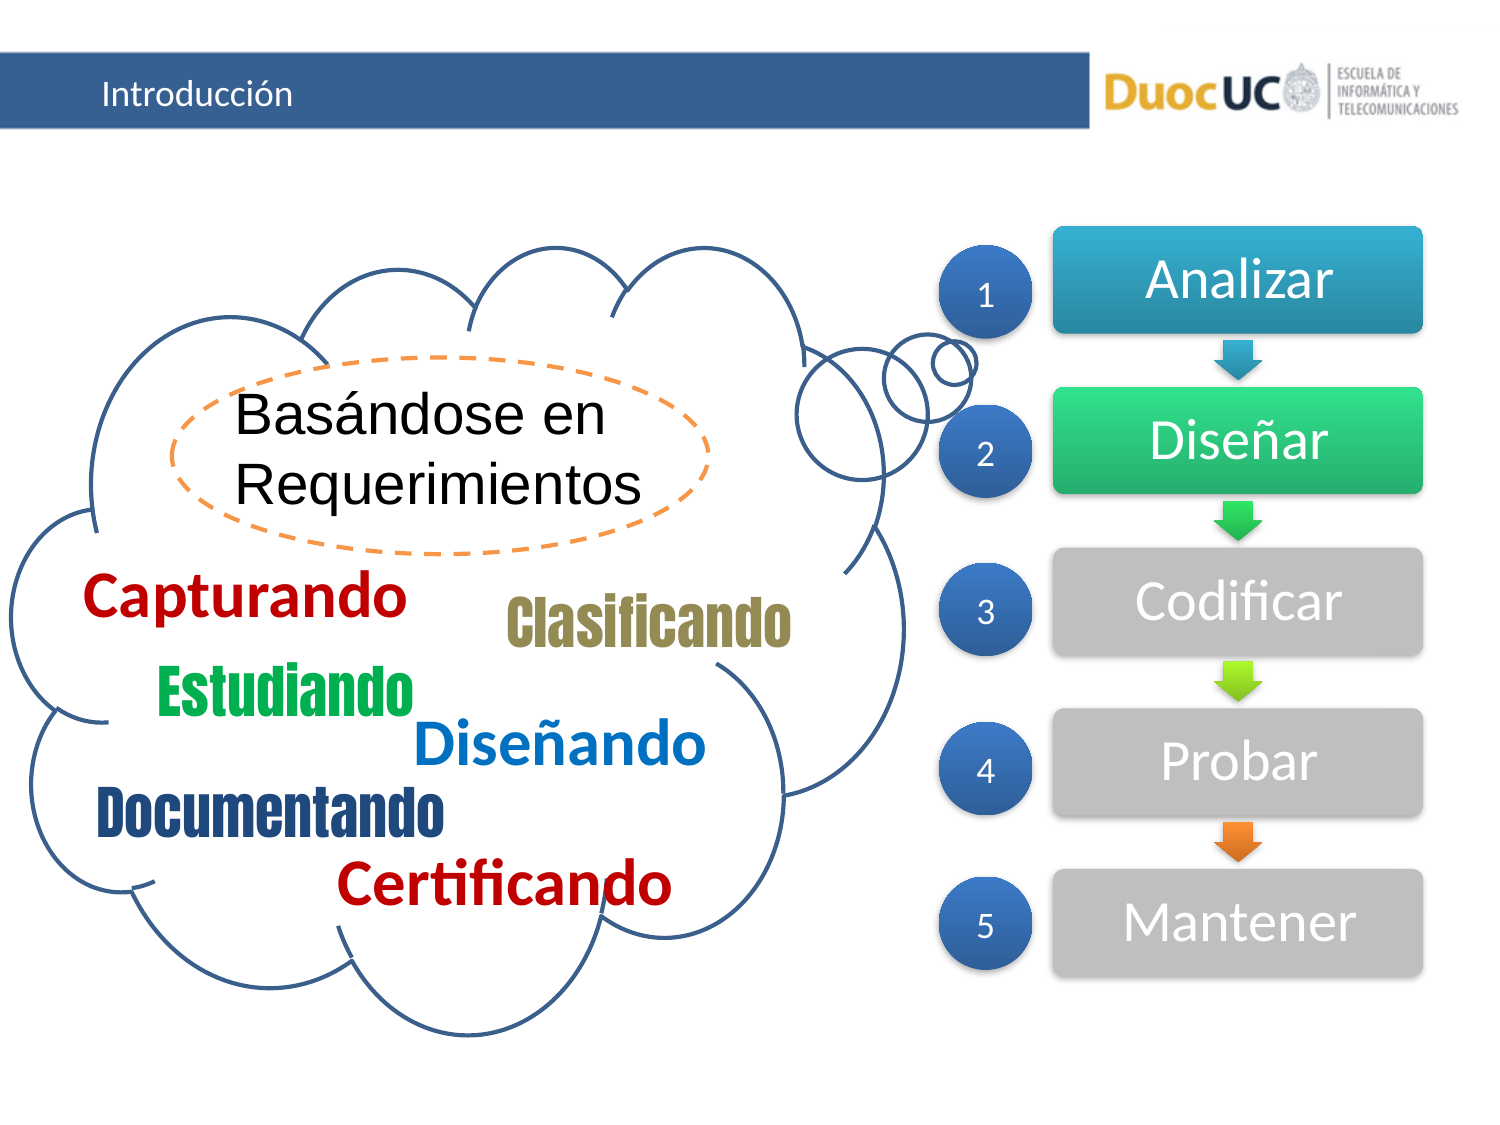

Introducción
Analizar

Diseñar

Codificar

Probar

Mantener

1

Basándose en
Requerimientos
2
Capturando
3
Clasificando
Estudiando
Diseñando
4
Documentando
Certificando
5